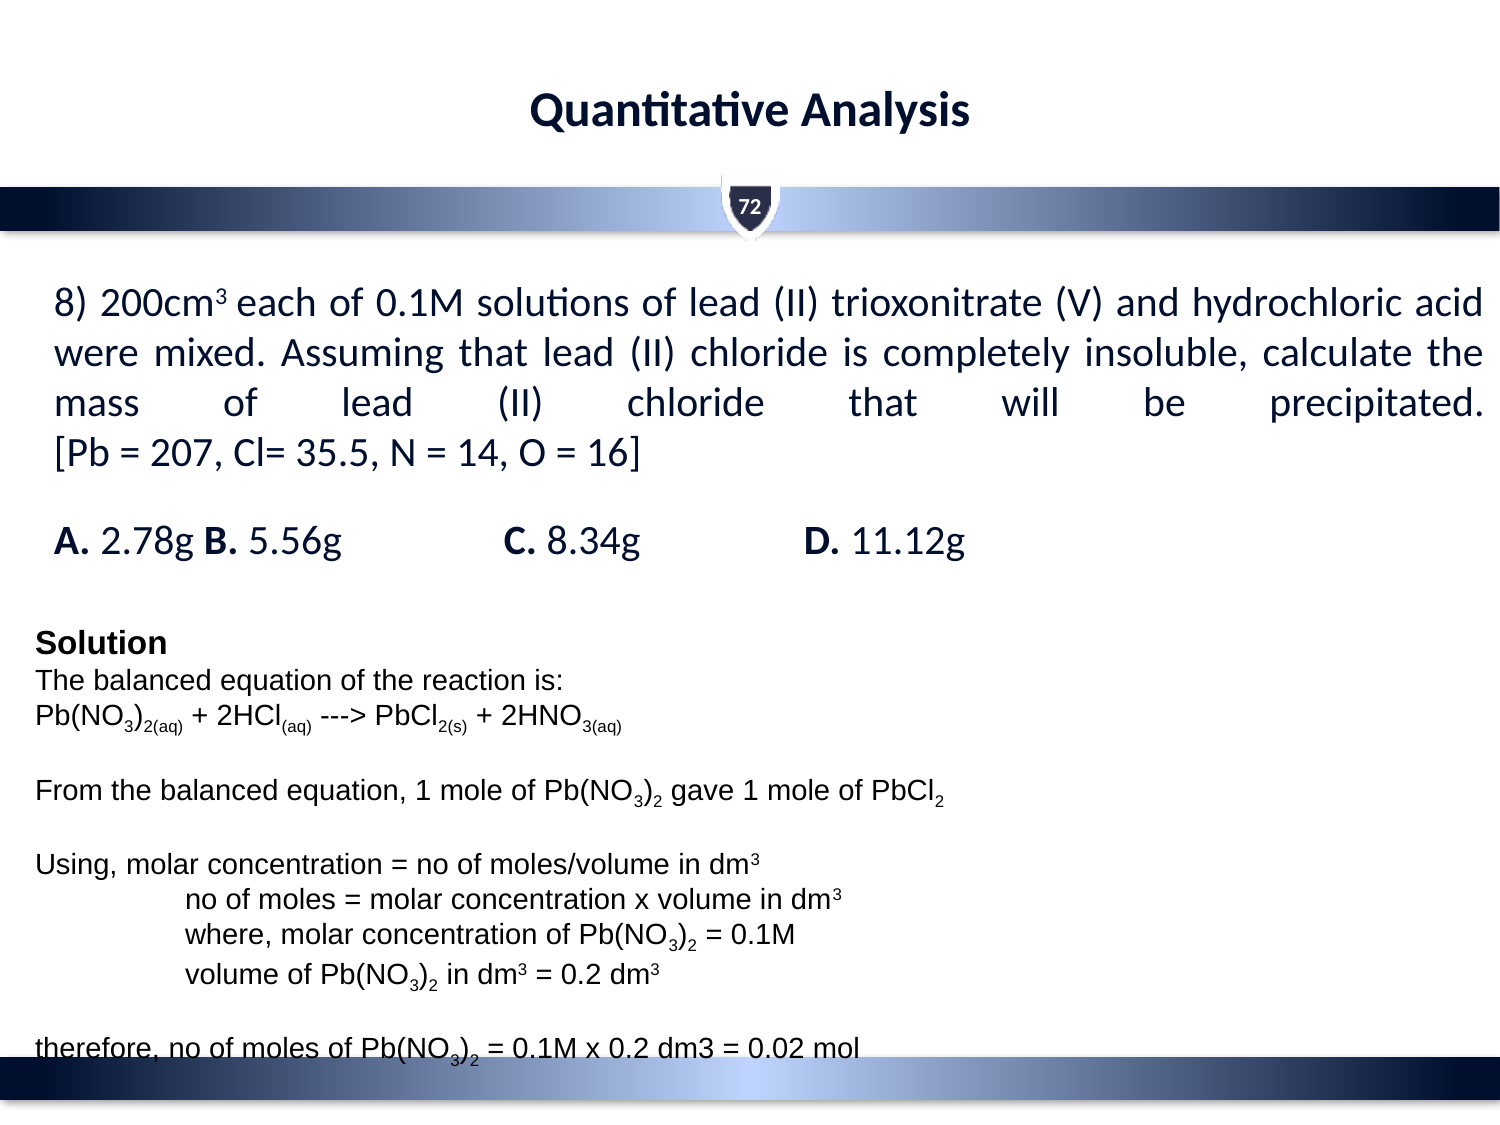

# Quantitative Analysis
72
8) 200cm3 each of 0.1M solutions of lead (II) trioxonitrate (V) and hydrochloric acid were mixed. Assuming that lead (II) chloride is completely insoluble, calculate the mass of lead (II) chloride that will be precipitated.
[Pb = 207, Cl= 35.5, N = 14, O = 16]
A. 2.78g	B. 5.56g		C. 8.34g		D. 11.12g
Solution
The balanced equation of the reaction is:
Pb(NO3)2(aq) + 2HCl(aq) ---> PbCl2(s) + 2HNO3(aq)
From the balanced equation, 1 mole of Pb(NO3)2 gave 1 mole of PbCl2
Using, molar concentration = no of moles/volume in dm3
	no of moles = molar concentration x volume in dm3
	where, molar concentration of Pb(NO3)2 = 0.1M
	volume of Pb(NO3)2 in dm3 = 0.2 dm3
therefore, no of moles of Pb(NO3)2 = 0.1M x 0.2 dm3 = 0.02 mol